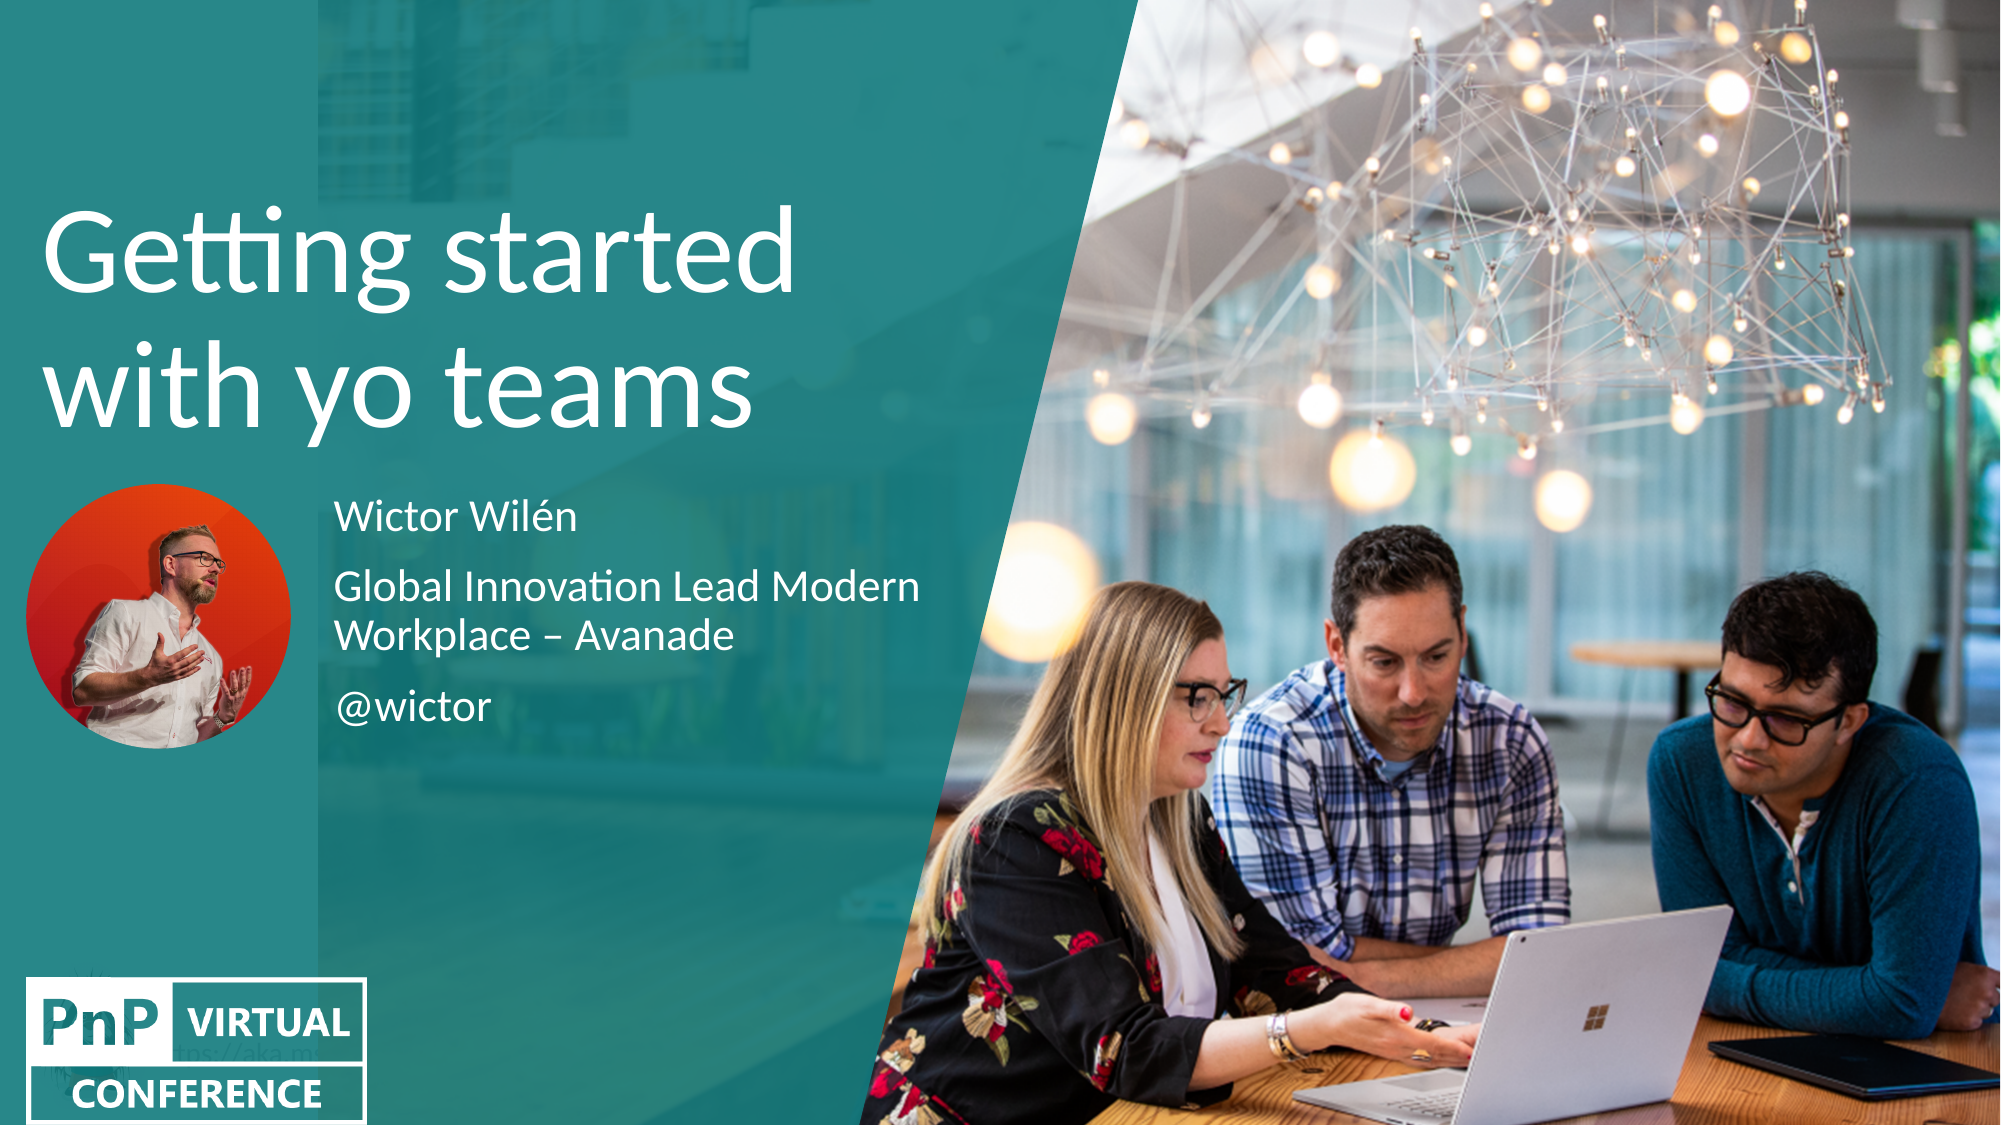

# Getting started with yo teams
Wictor Wilén
Global Innovation Lead Modern Workplace – Avanade
@wictor